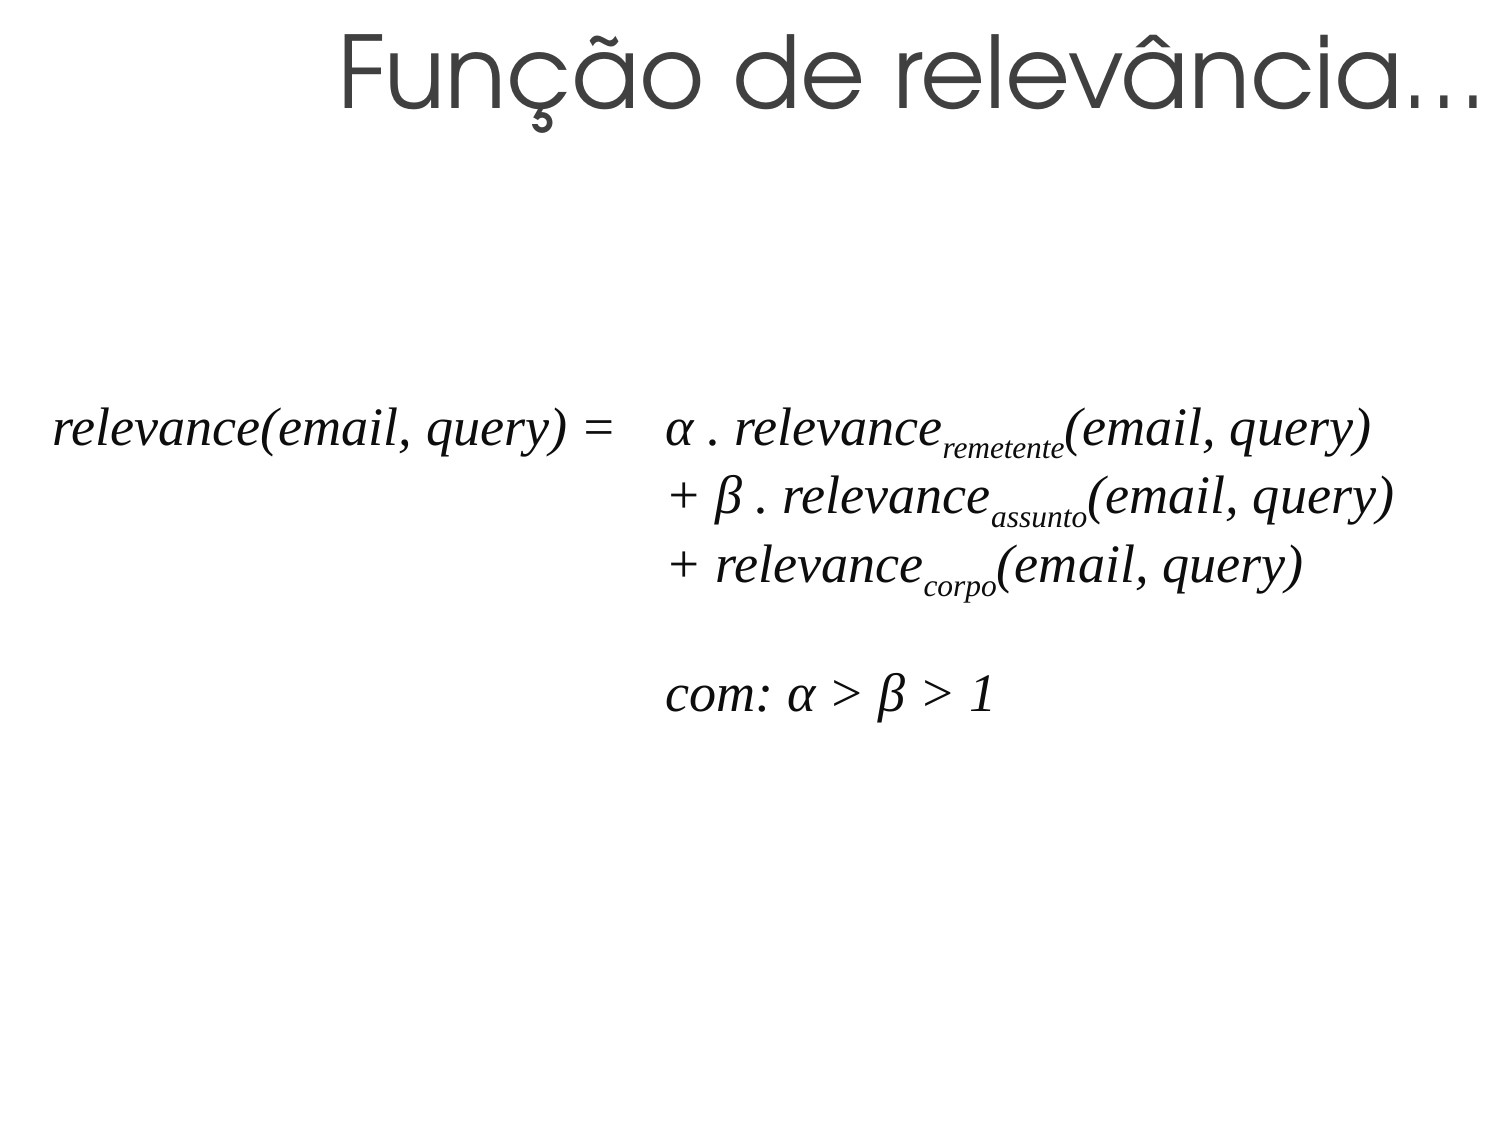

Função de relevância…
| relevance(email, query) = | α . relevanceremetente(email, query) |
| --- | --- |
|  | + β . relevanceassunto(email, query) |
|  | + relevancecorpo(email, query) |
|  |  |
|  | com: α > β > 1 |